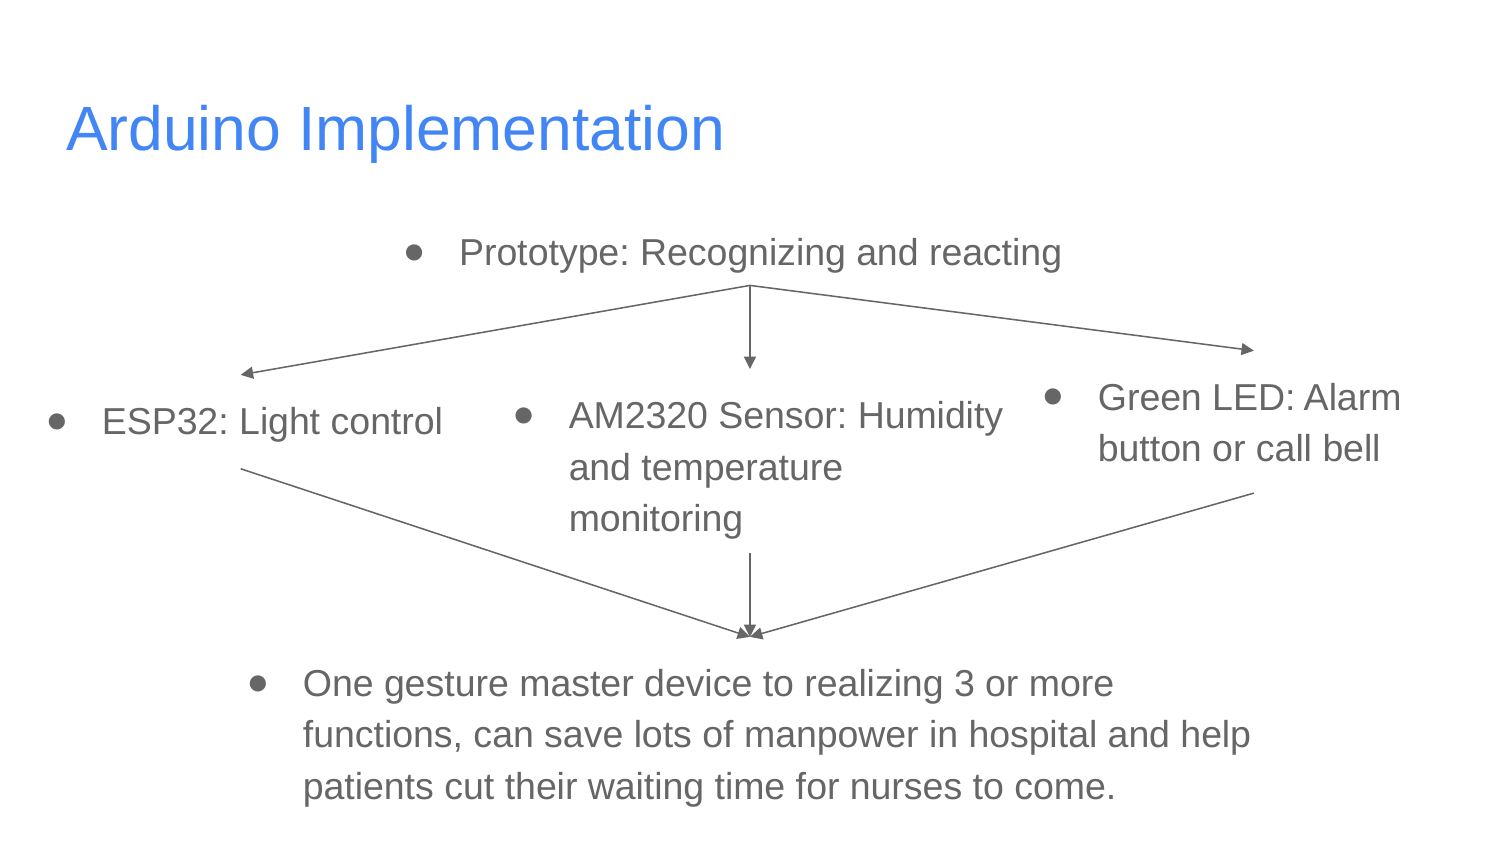

# Arduino Implementation
Prototype: Recognizing and reacting
Green LED: Alarm button or call bell
AM2320 Sensor: Humidity and temperature monitoring
ESP32: Light control
One gesture master device to realizing 3 or more functions, can save lots of manpower in hospital and help patients cut their waiting time for nurses to come.